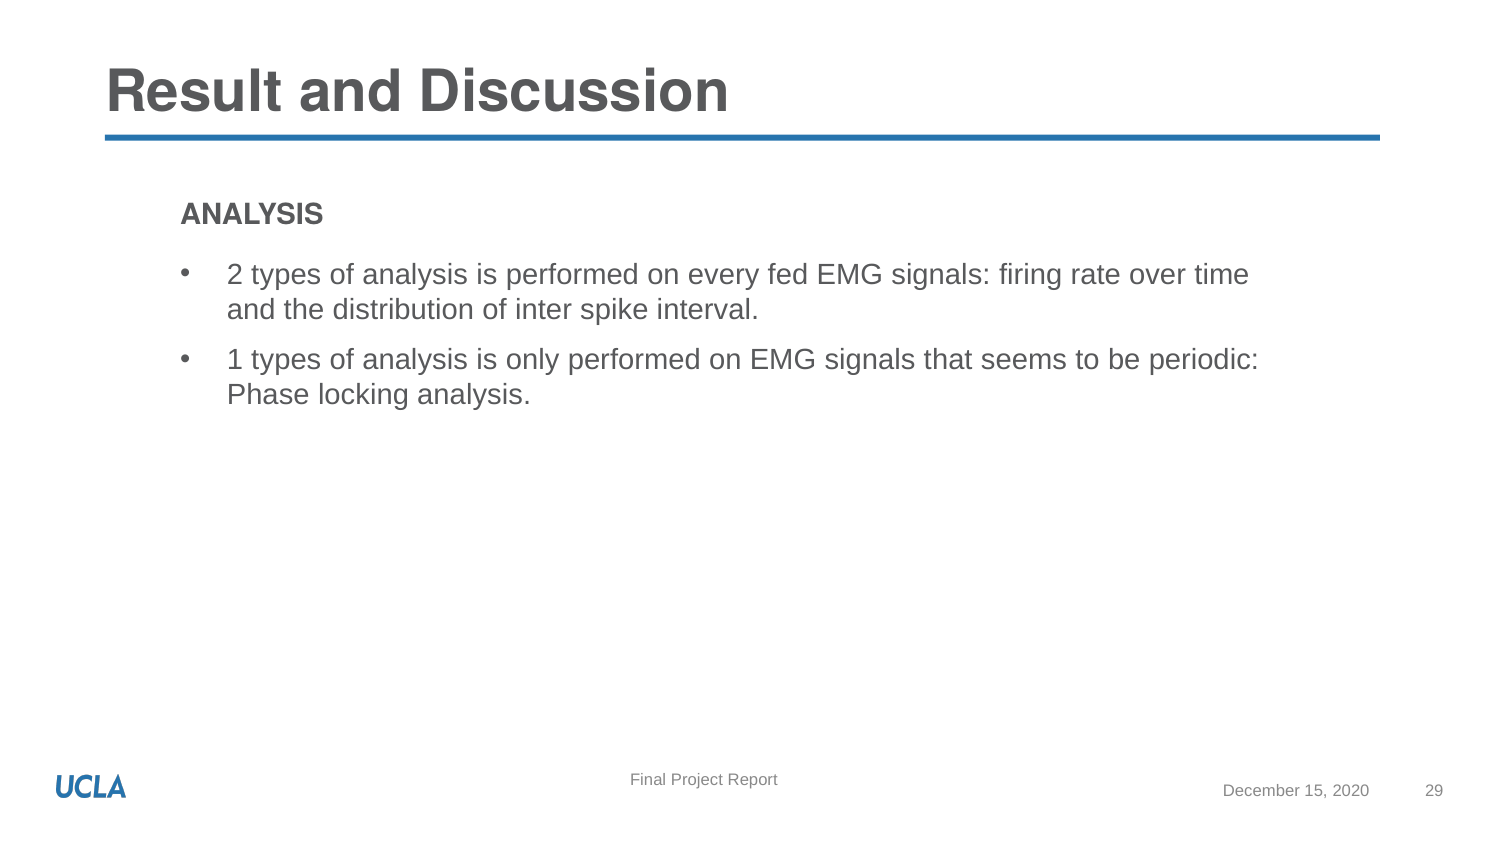

# Result and Discussion
Analysis
2 types of analysis is performed on every fed EMG signals: firing rate over time and the distribution of inter spike interval.
1 types of analysis is only performed on EMG signals that seems to be periodic: Phase locking analysis.

December 15, 2020
29